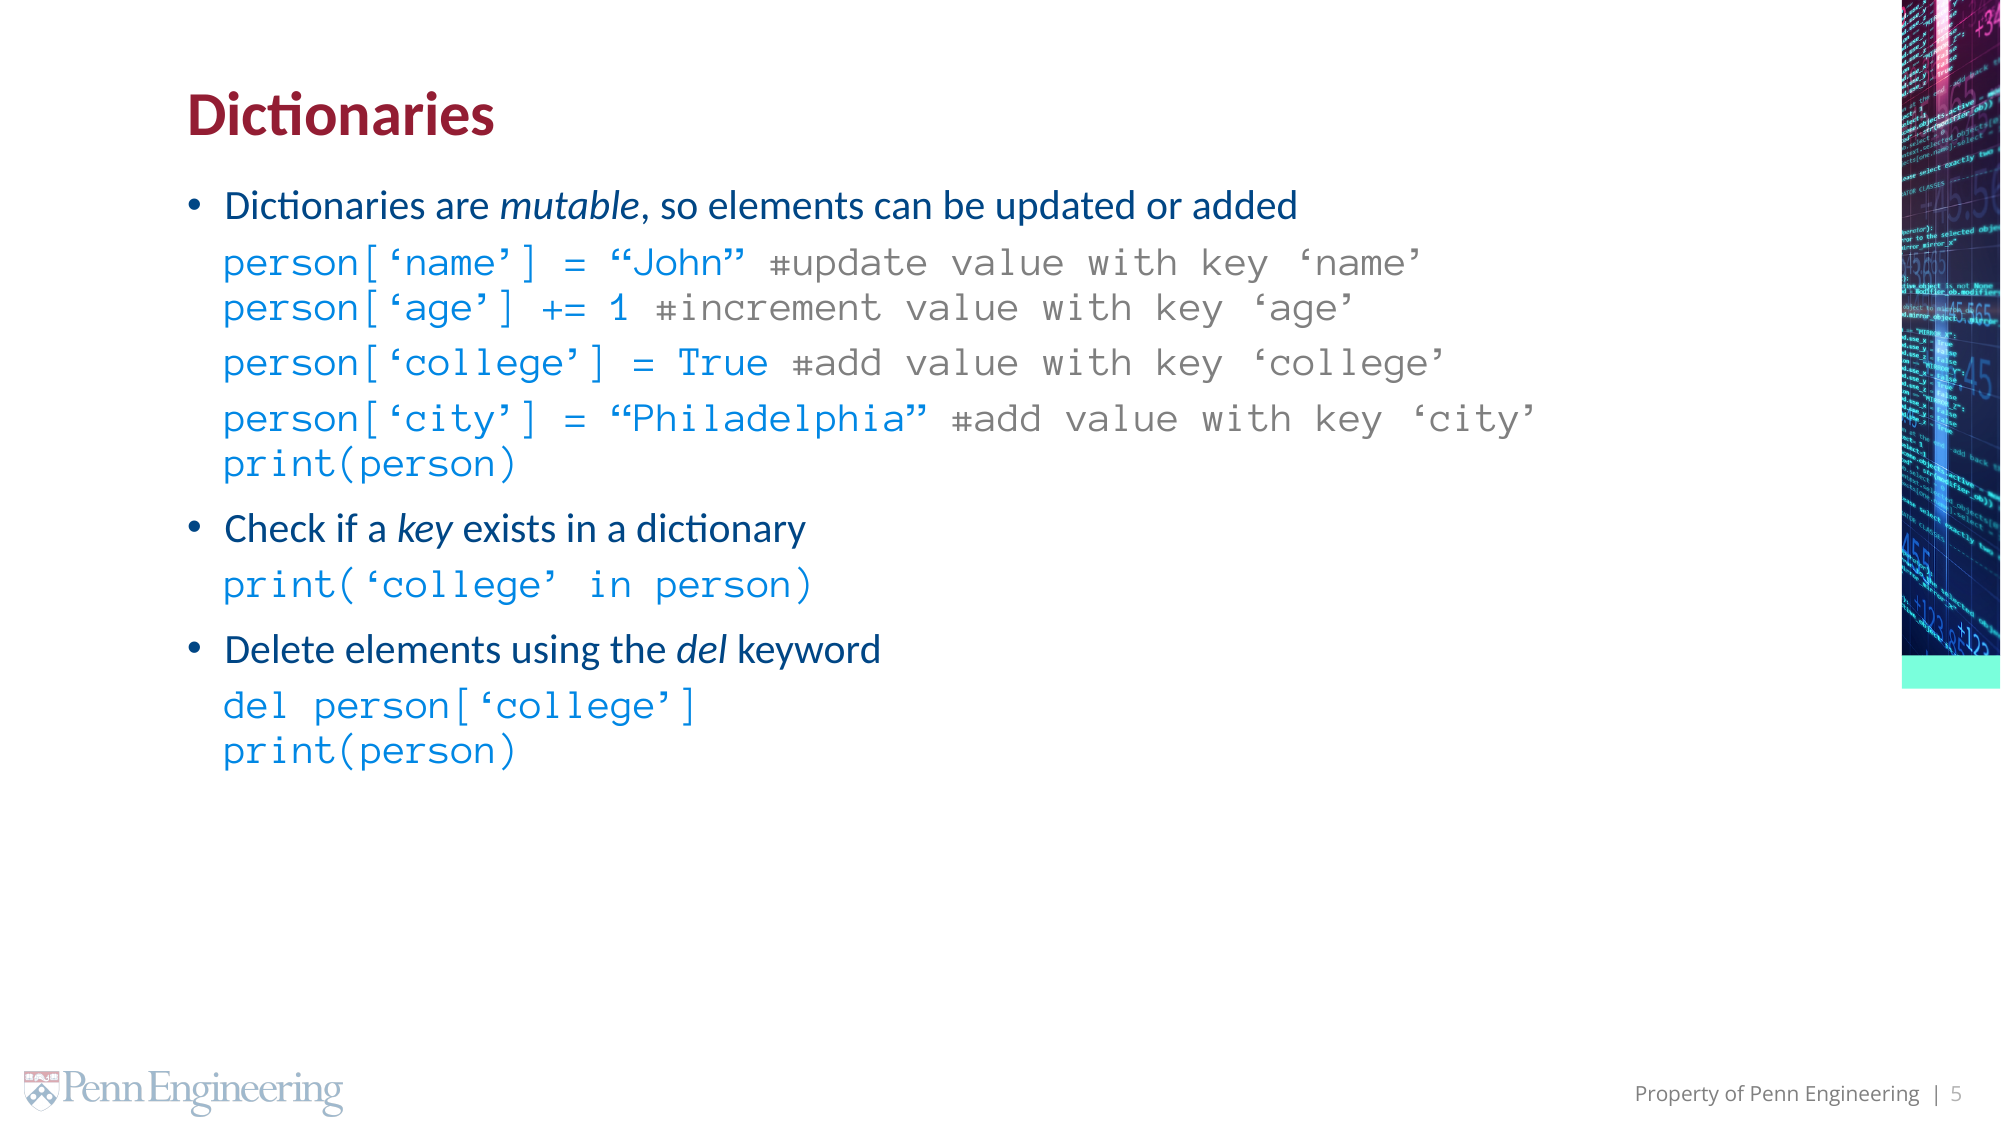

# Dictionaries
Dictionaries are mutable, so elements can be updated or added
person[‘name’] = “John” #update value with key ‘name’
person[‘age’] += 1 #increment value with key ‘age’
person[‘college’] = True #add value with key ‘college’
person[‘city’] = “Philadelphia” #add value with key ‘city’
print(person)
Check if a key exists in a dictionary
print(‘college’ in person)
Delete elements using the del keyword
del person[‘college’]
print(person)

5